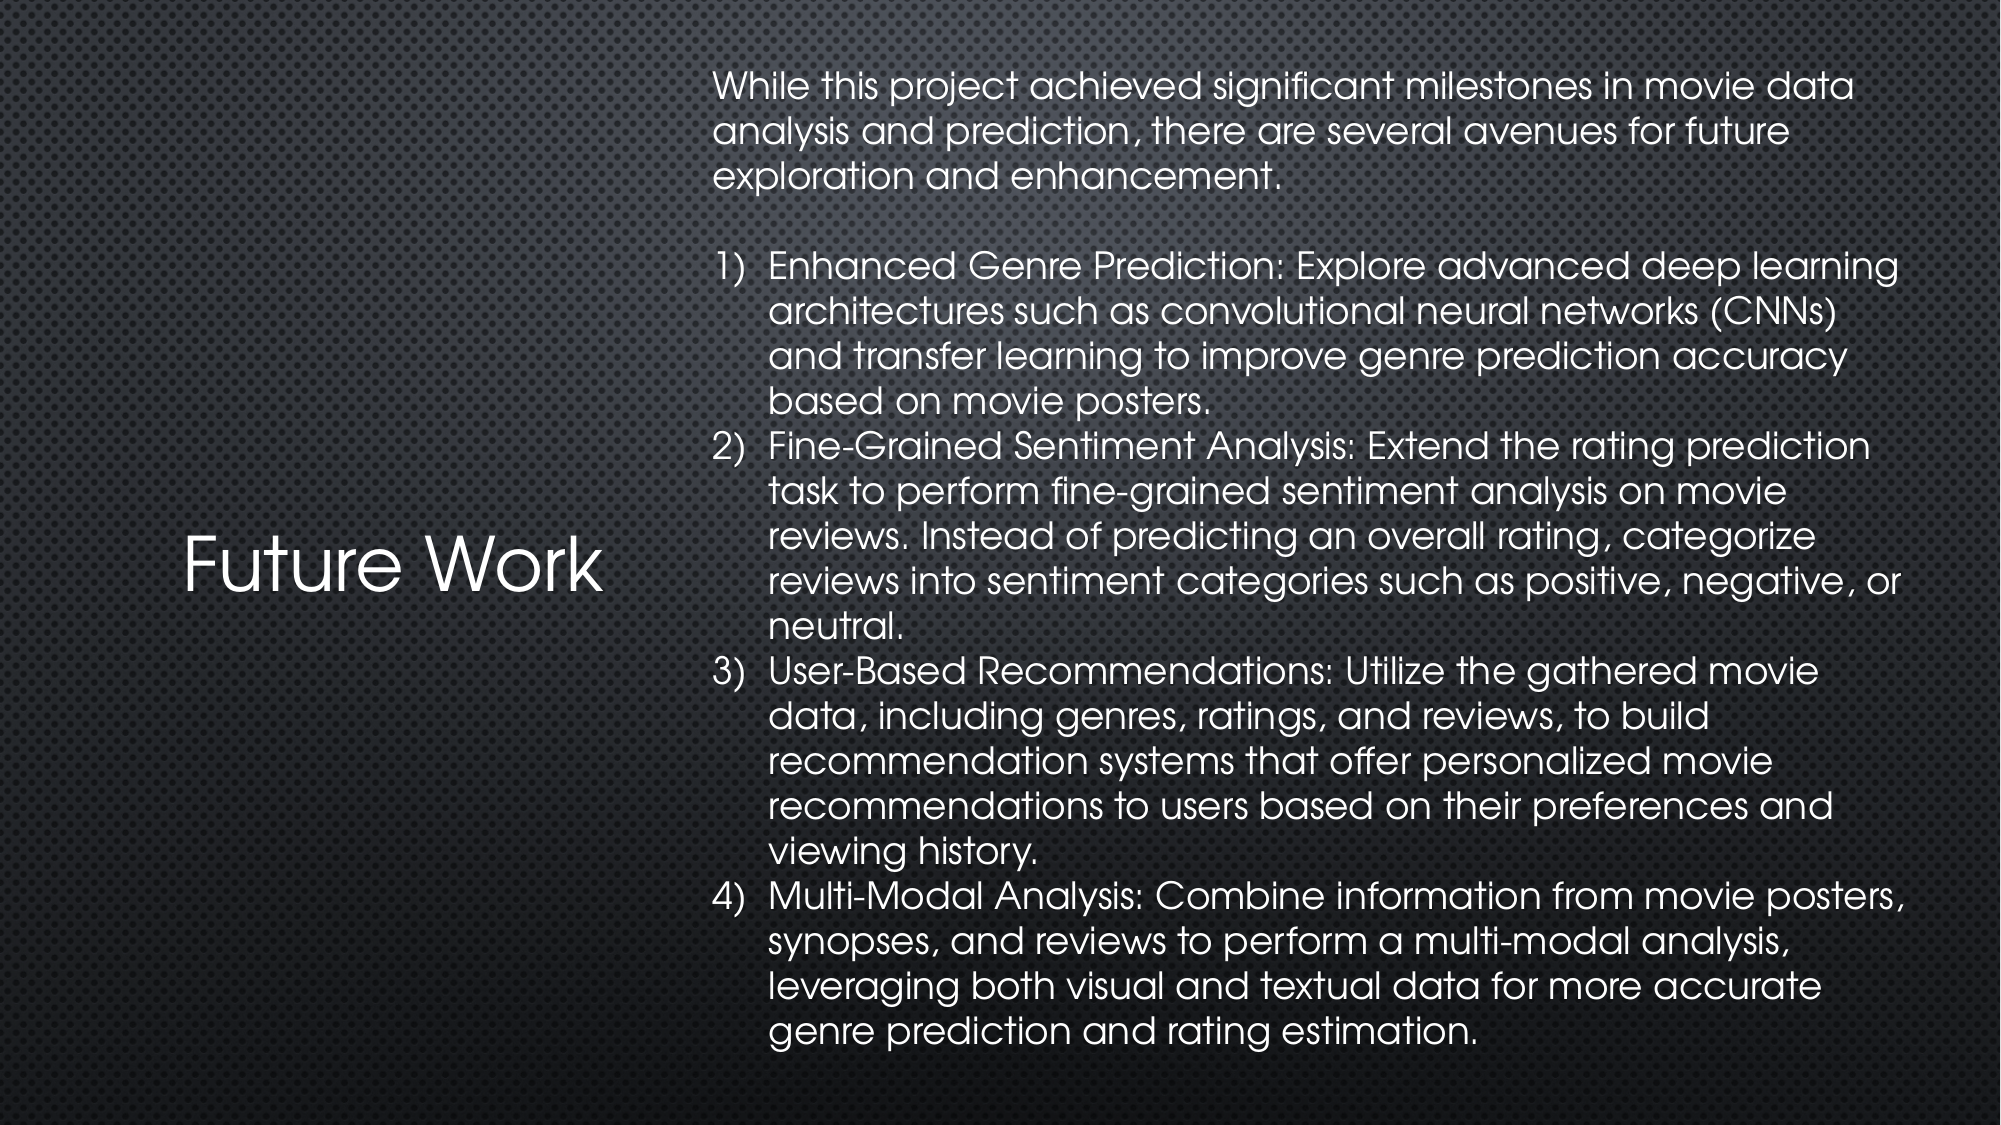

While this project achieved significant milestones in movie data analysis and prediction, there are several avenues for future exploration and enhancement.

Enhanced Genre Prediction: Explore advanced deep learning architectures such as convolutional neural networks (CNNs) and transfer learning to improve genre prediction accuracy based on movie posters.
Fine-Grained Sentiment Analysis: Extend the rating prediction task to perform fine-grained sentiment analysis on movie reviews. Instead of predicting an overall rating, categorize reviews into sentiment categories such as positive, negative, or neutral.
User-Based Recommendations: Utilize the gathered movie data, including genres, ratings, and reviews, to build recommendation systems that offer personalized movie recommendations to users based on their preferences and viewing history.
Multi-Modal Analysis: Combine information from movie posters, synopses, and reviews to perform a multi-modal analysis, leveraging both visual and textual data for more accurate genre prediction and rating estimation.
Future Work